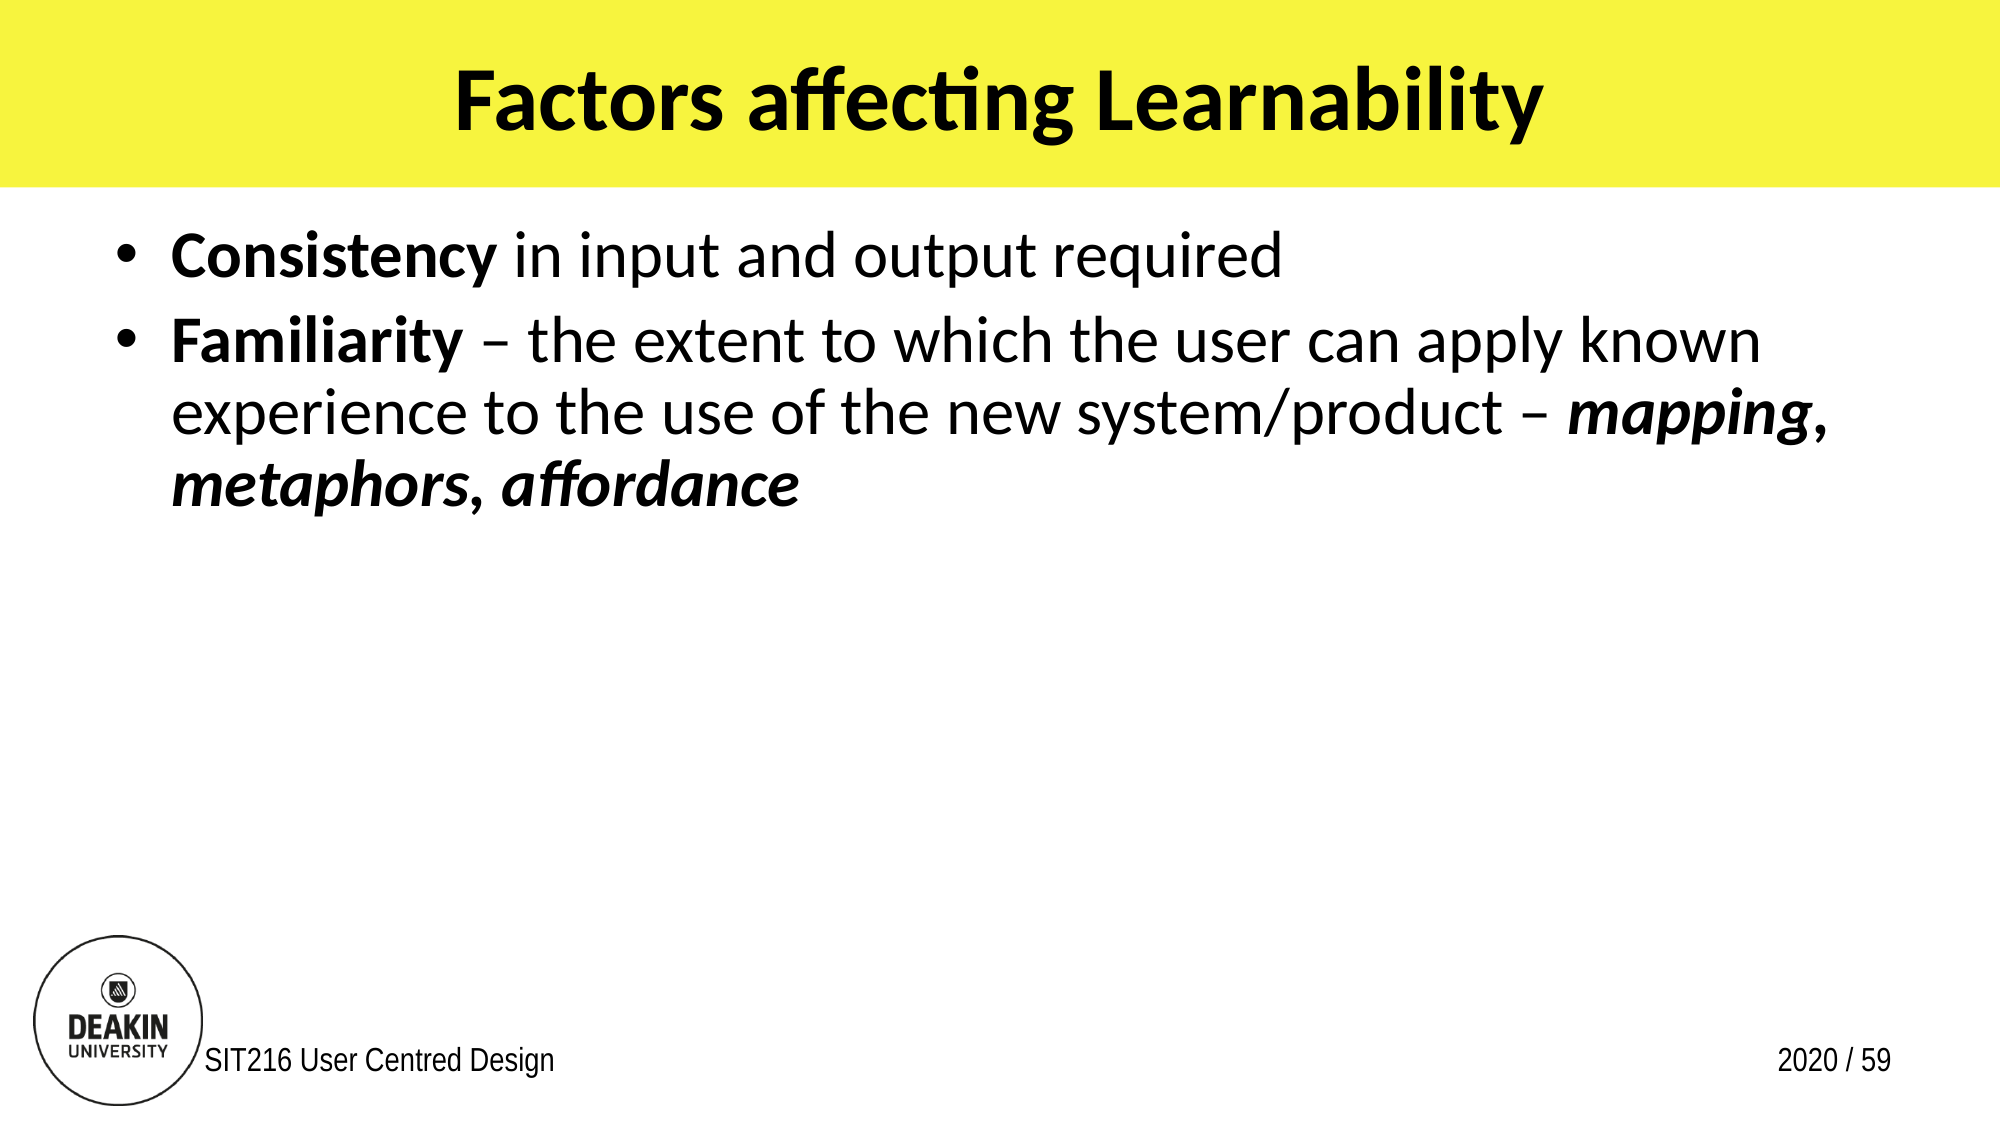

# Factors affecting Learnability
Consistency in input and output required
Familiarity – the extent to which the user can apply known experience to the use of the new system/product – mapping, metaphors, affordance